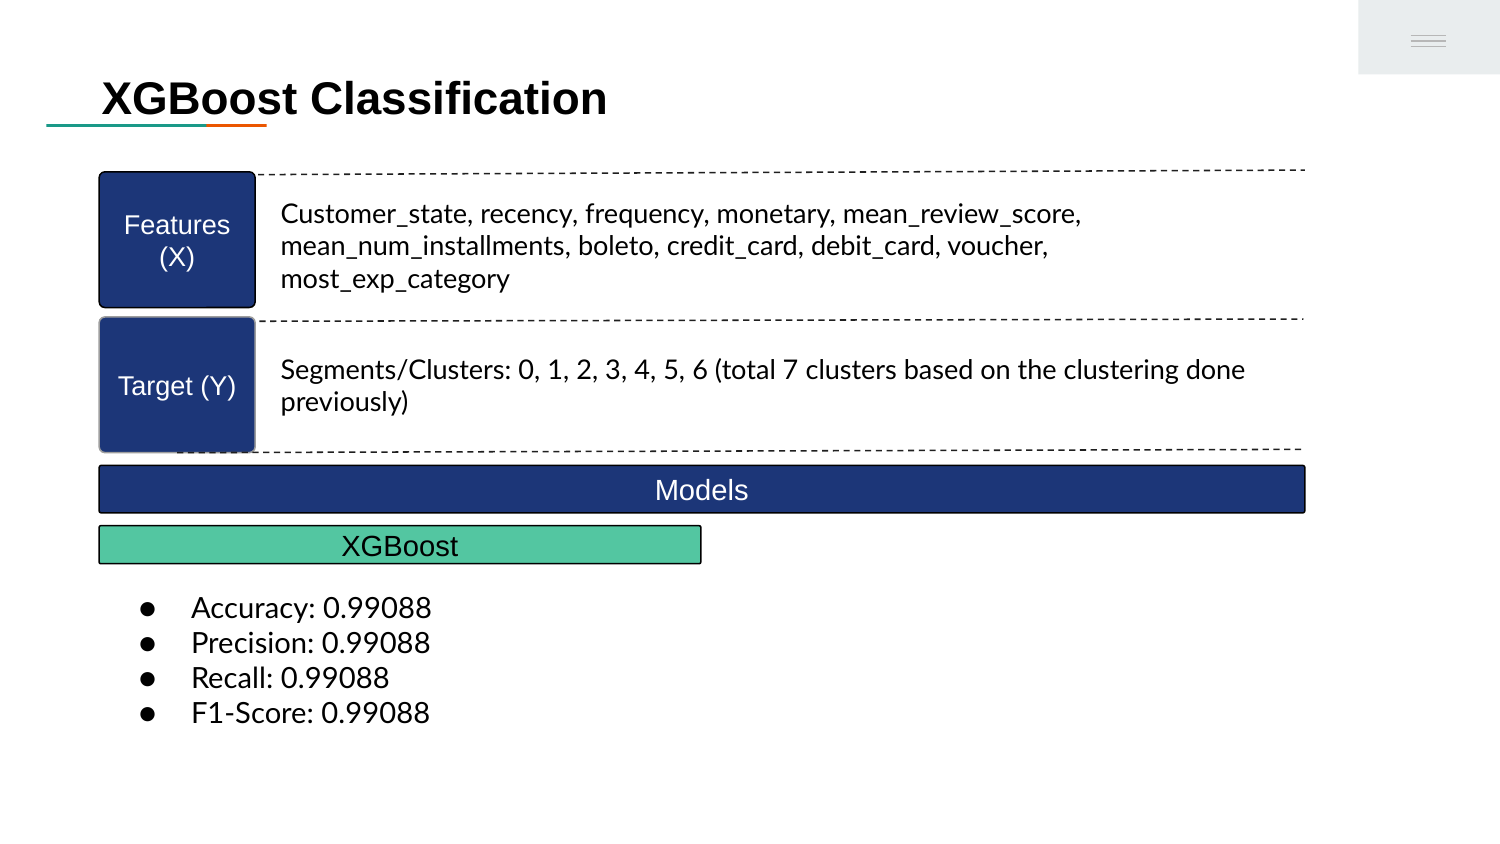

XGBoost Classification
Features (X)
Customer_state, recency, frequency, monetary, mean_review_score, mean_num_installments, boleto, credit_card, debit_card, voucher, most_exp_category
Target (Y)
Segments/Clusters: 0, 1, 2, 3, 4, 5, 6 (total 7 clusters based on the clustering done previously)
Models
XGBoost
Accuracy: 0.99088
Precision: 0.99088
Recall: 0.99088
F1-Score: 0.99088